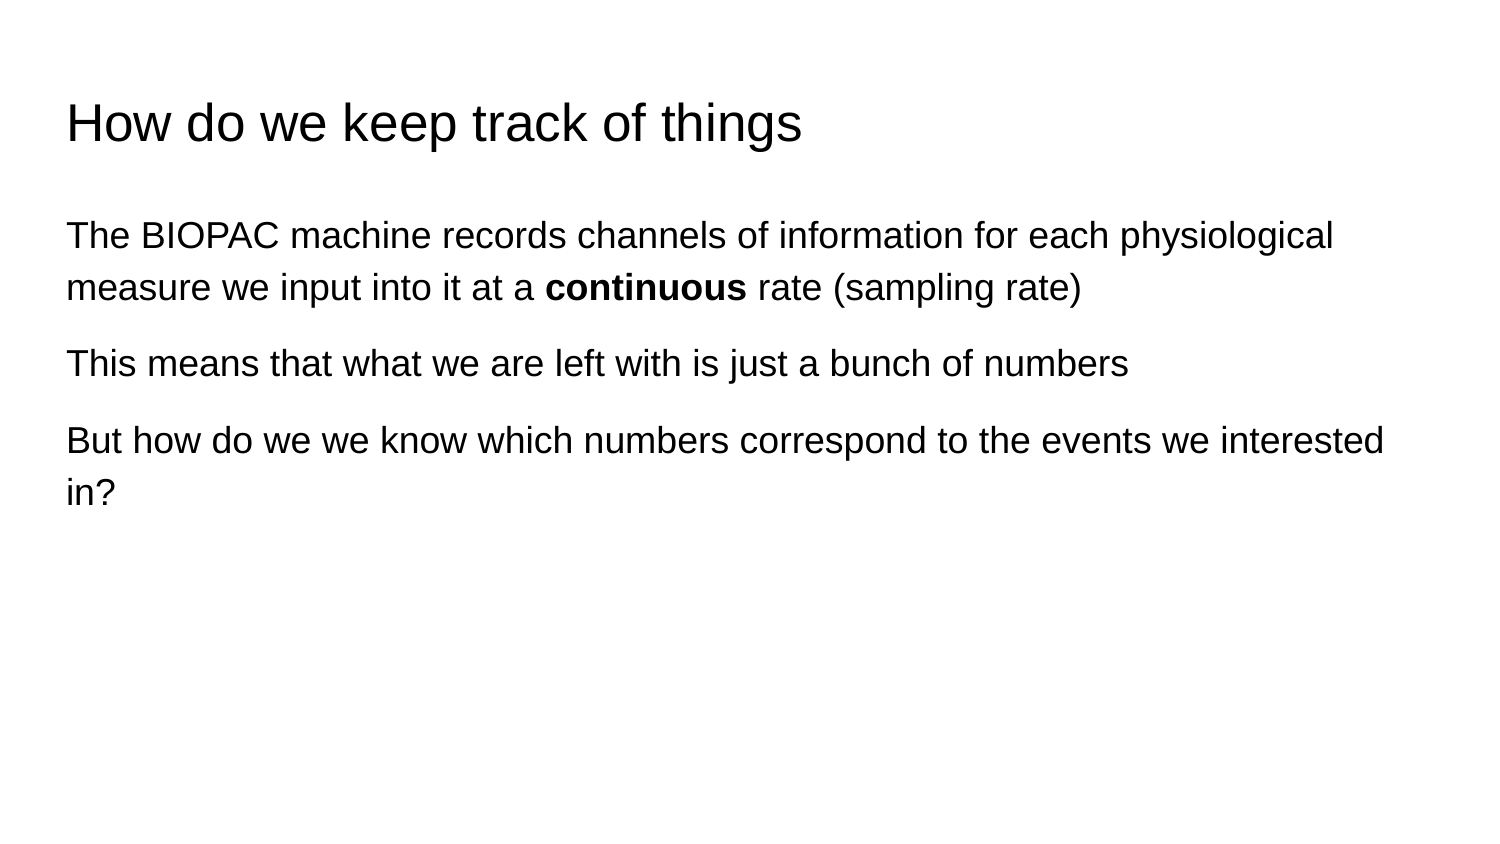

# How do we keep track of things
The BIOPAC machine records channels of information for each physiological measure we input into it at a continuous rate (sampling rate)
This means that what we are left with is just a bunch of numbers
But how do we we know which numbers correspond to the events we interested in?